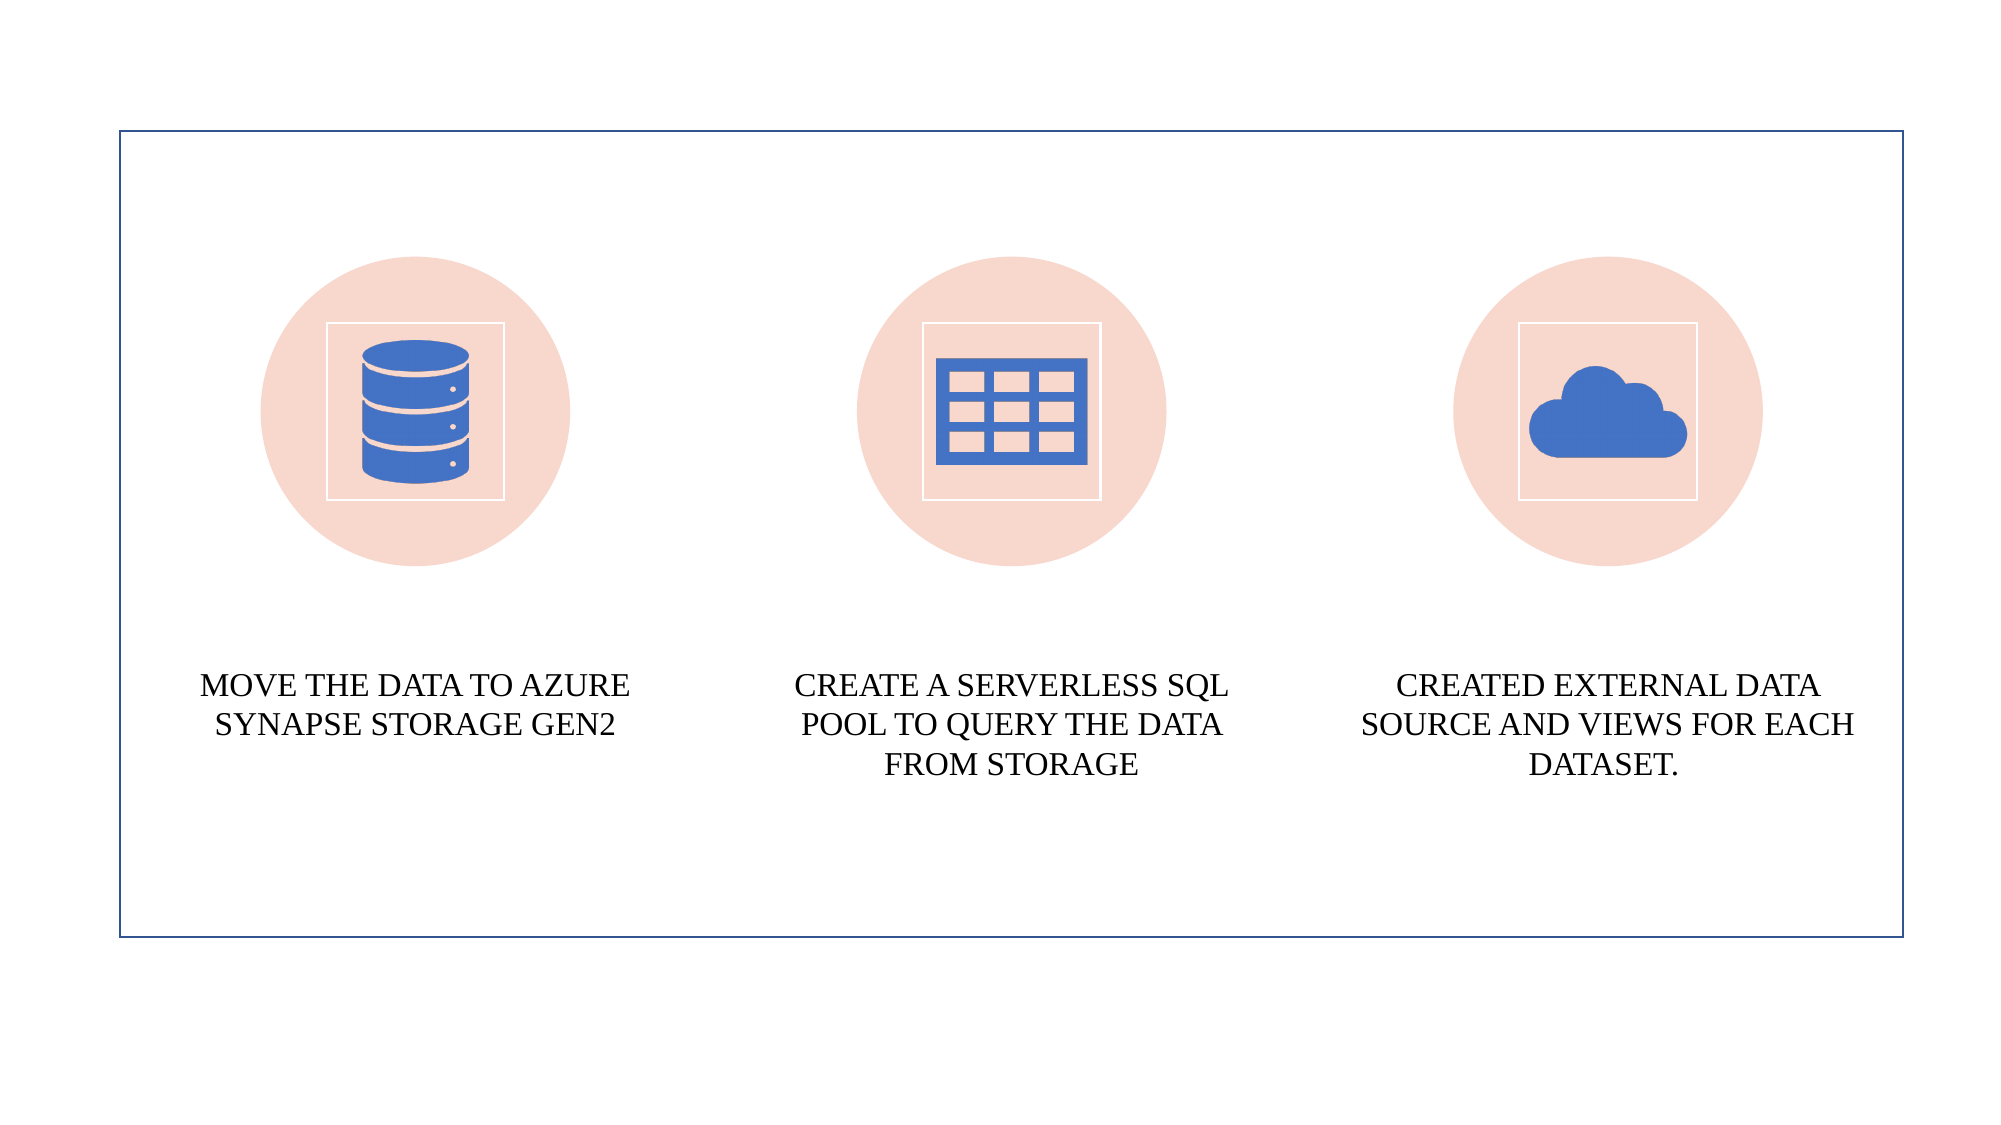

Move the Data to Azure Synapse Storage Gen2
Create a serverless SQL pool to query the data from Storage
Created External data source and Views for each dataset.